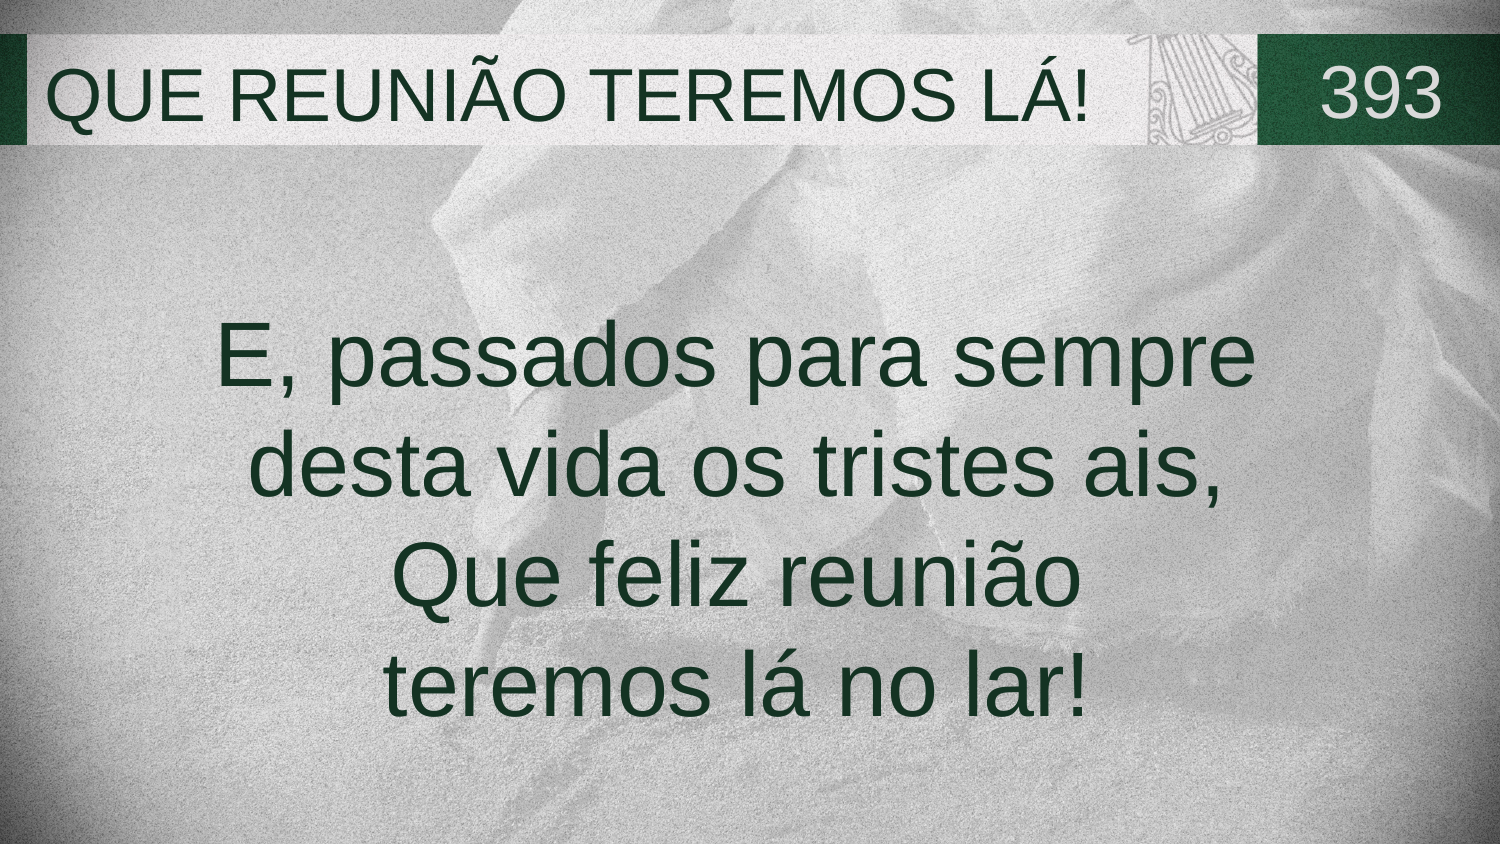

# QUE REUNIÃO TEREMOS LÁ!
393
E, passados para sempre
desta vida os tristes ais,
Que feliz reunião
teremos lá no lar!